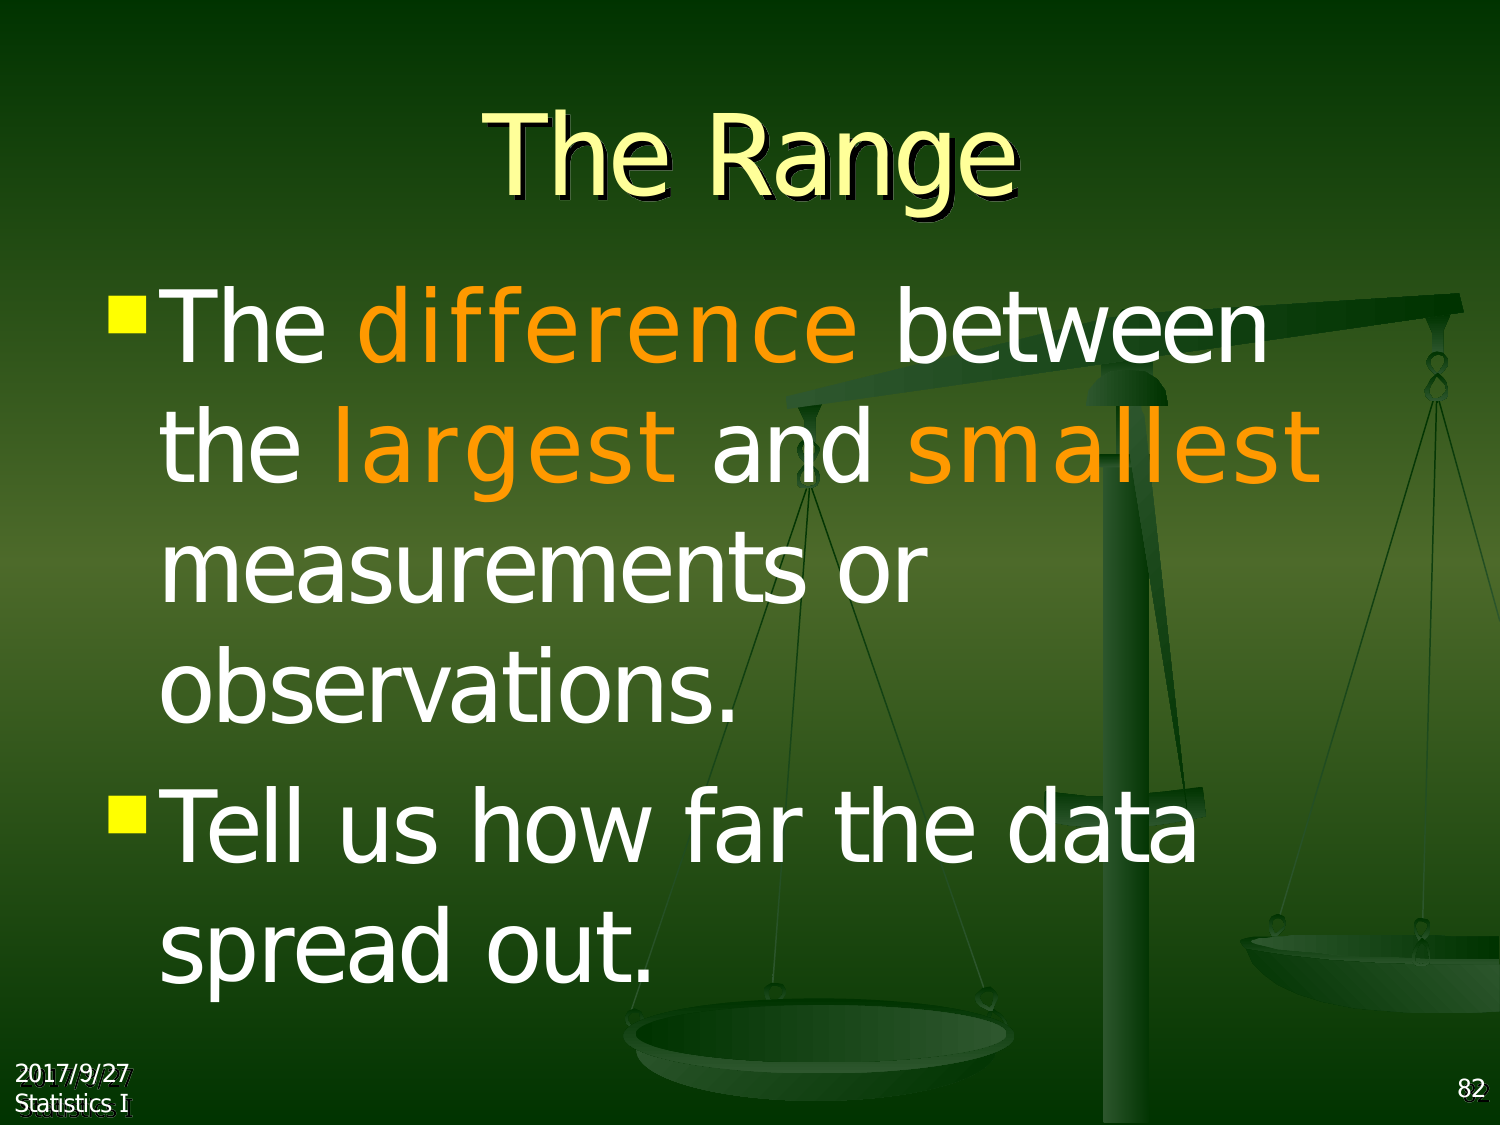

# The Range
The difference between the largest and smallest measurements or observations.
Tell us how far the data spread out.
2017/9/27
Statistics I
82